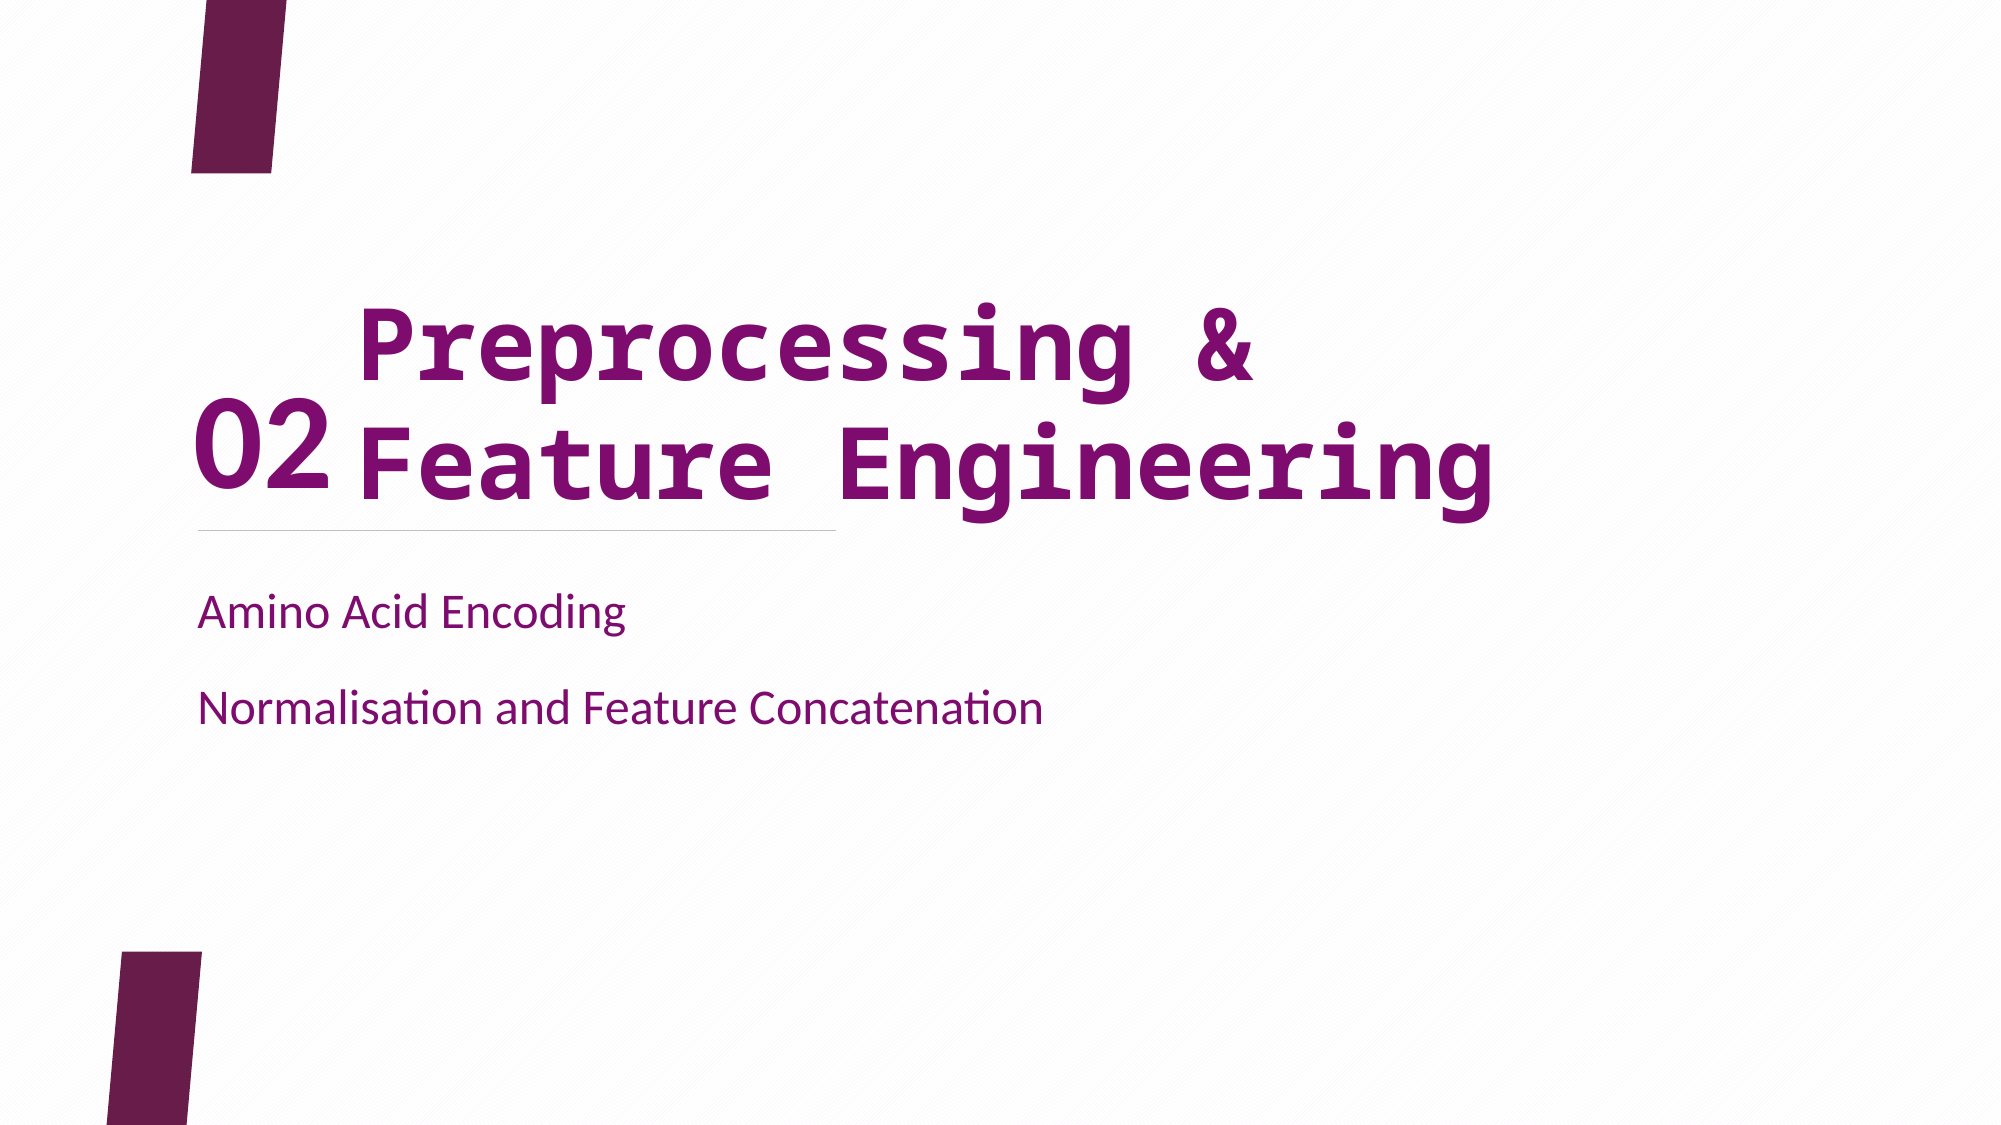

Preprocessing &
Feature Engineering
02
Amino Acid Encoding
Normalisation and Feature Concatenation